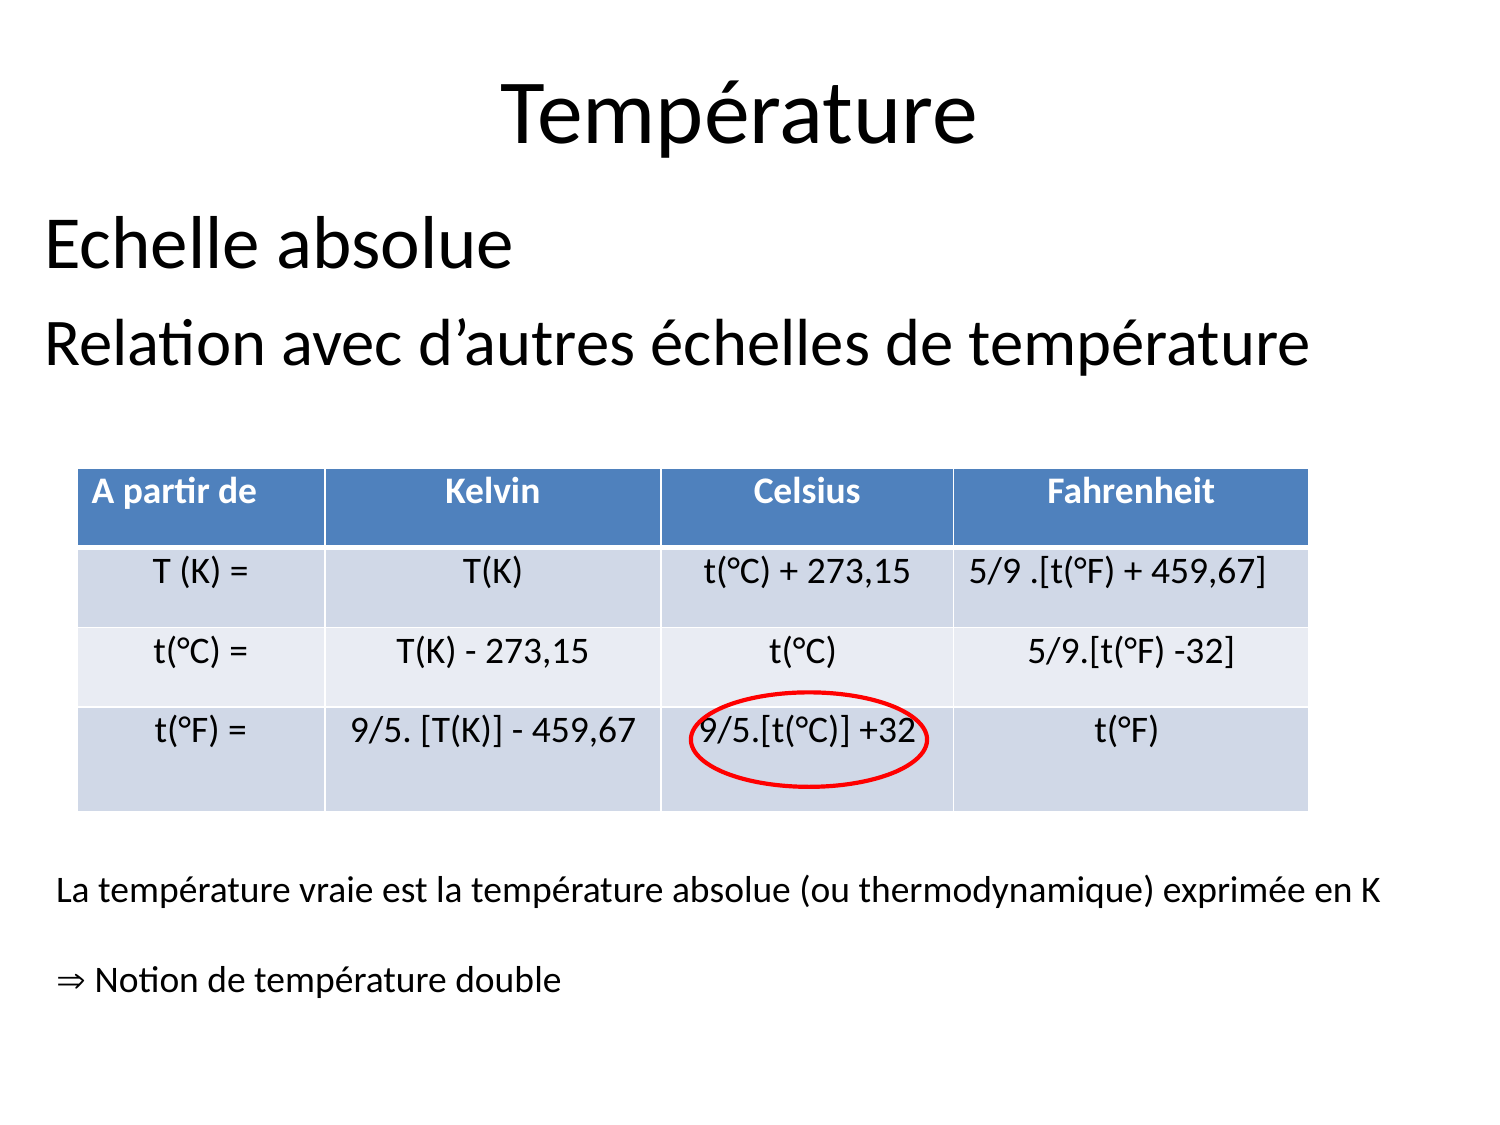

Température
Echelle absolue
# Relation avec d’autres échelles de température
| A partir de | Kelvin | Celsius | Fahrenheit |
| --- | --- | --- | --- |
| T (K) = | T(K) | t(°C) + 273,15 | 5/9 .[t(°F) + 459,67] |
| t(°C) = | T(K) - 273,15 | t(°C) | 5/9.[t(°F) -32] |
| t(°F) = | 9/5. [T(K)] - 459,67 | 9/5.[t(°C)] +32 | t(°F) |

La température vraie est la température absolue (ou thermodynamique) exprimée en K

⇒ Notion de température double